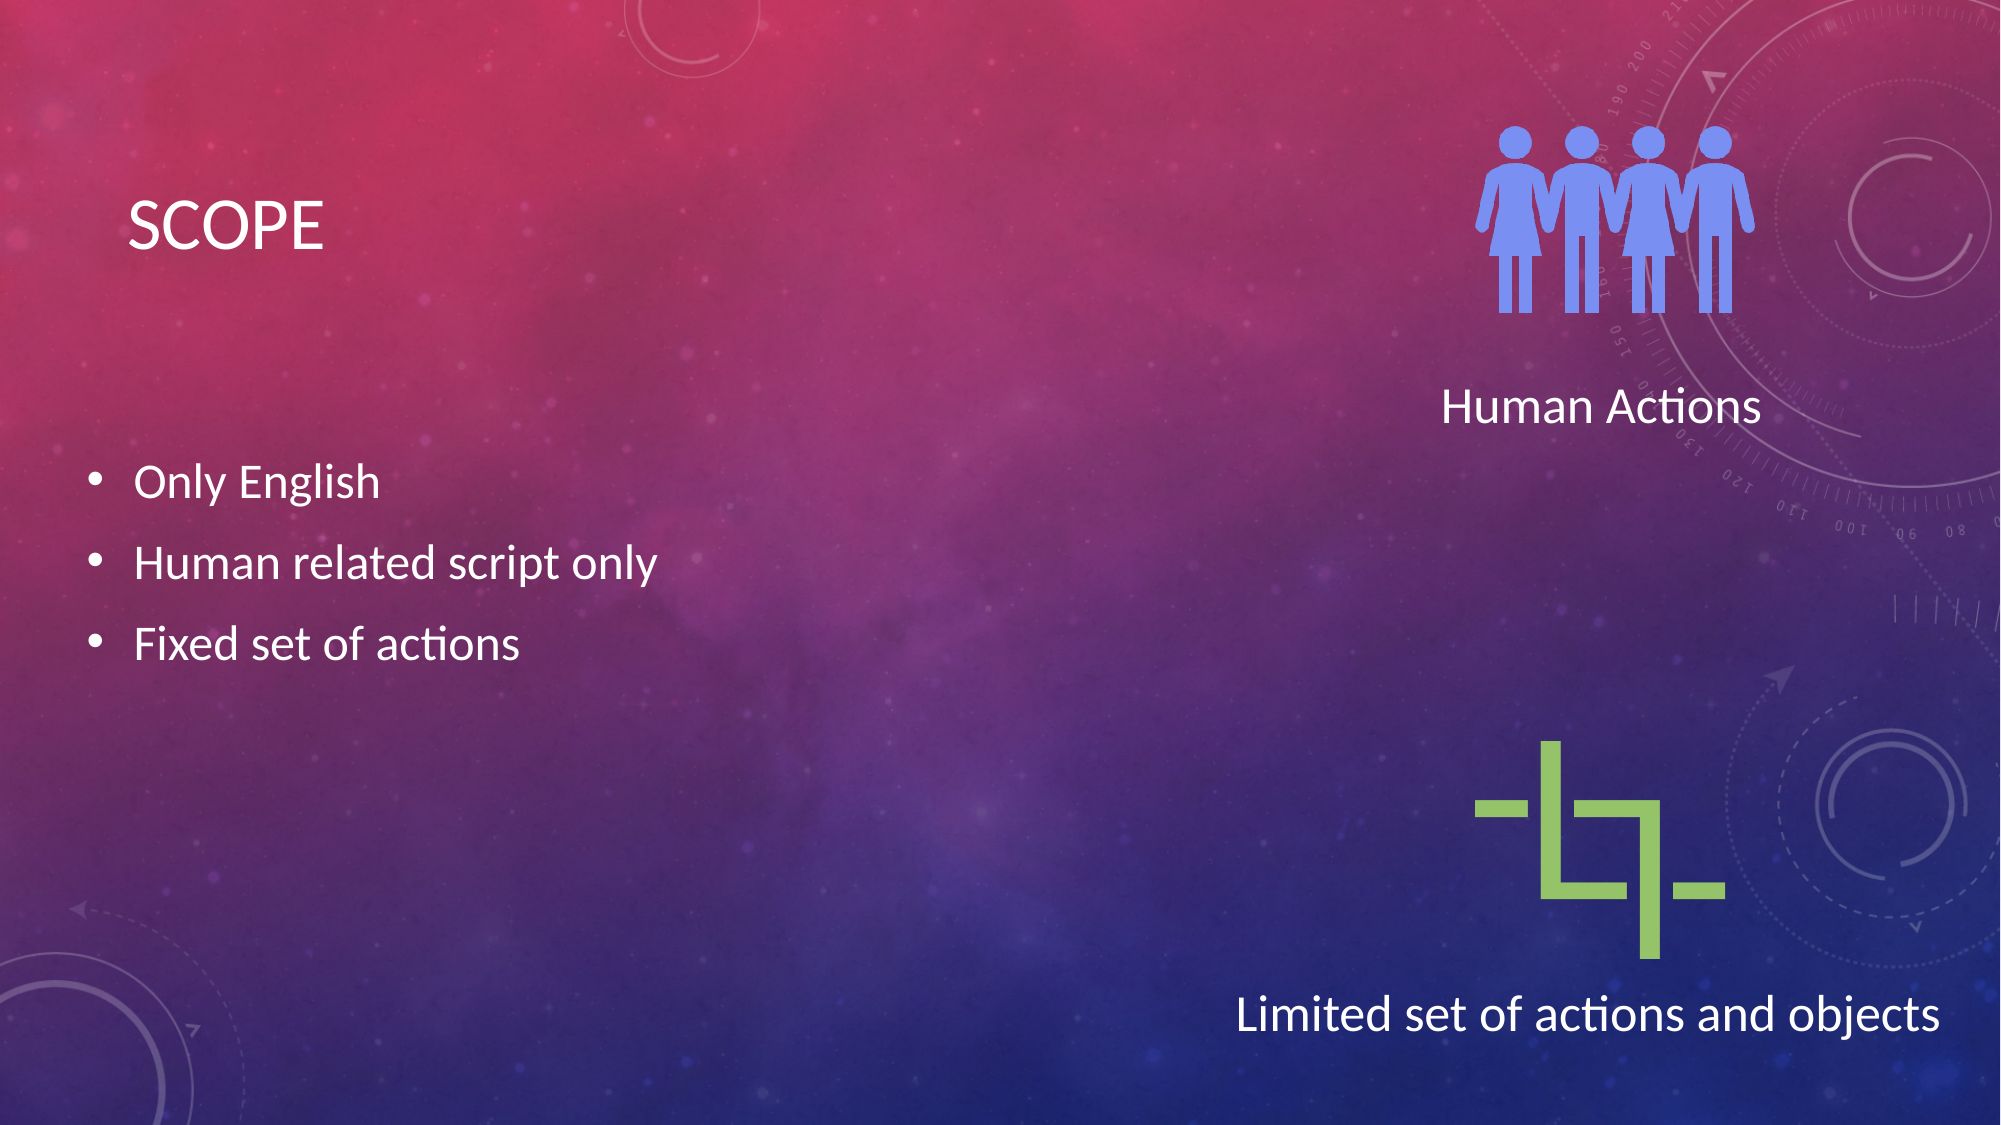

# Scope
Only English
Human related script only
Fixed set of actions

Human Actions

Limited set of actions and objects